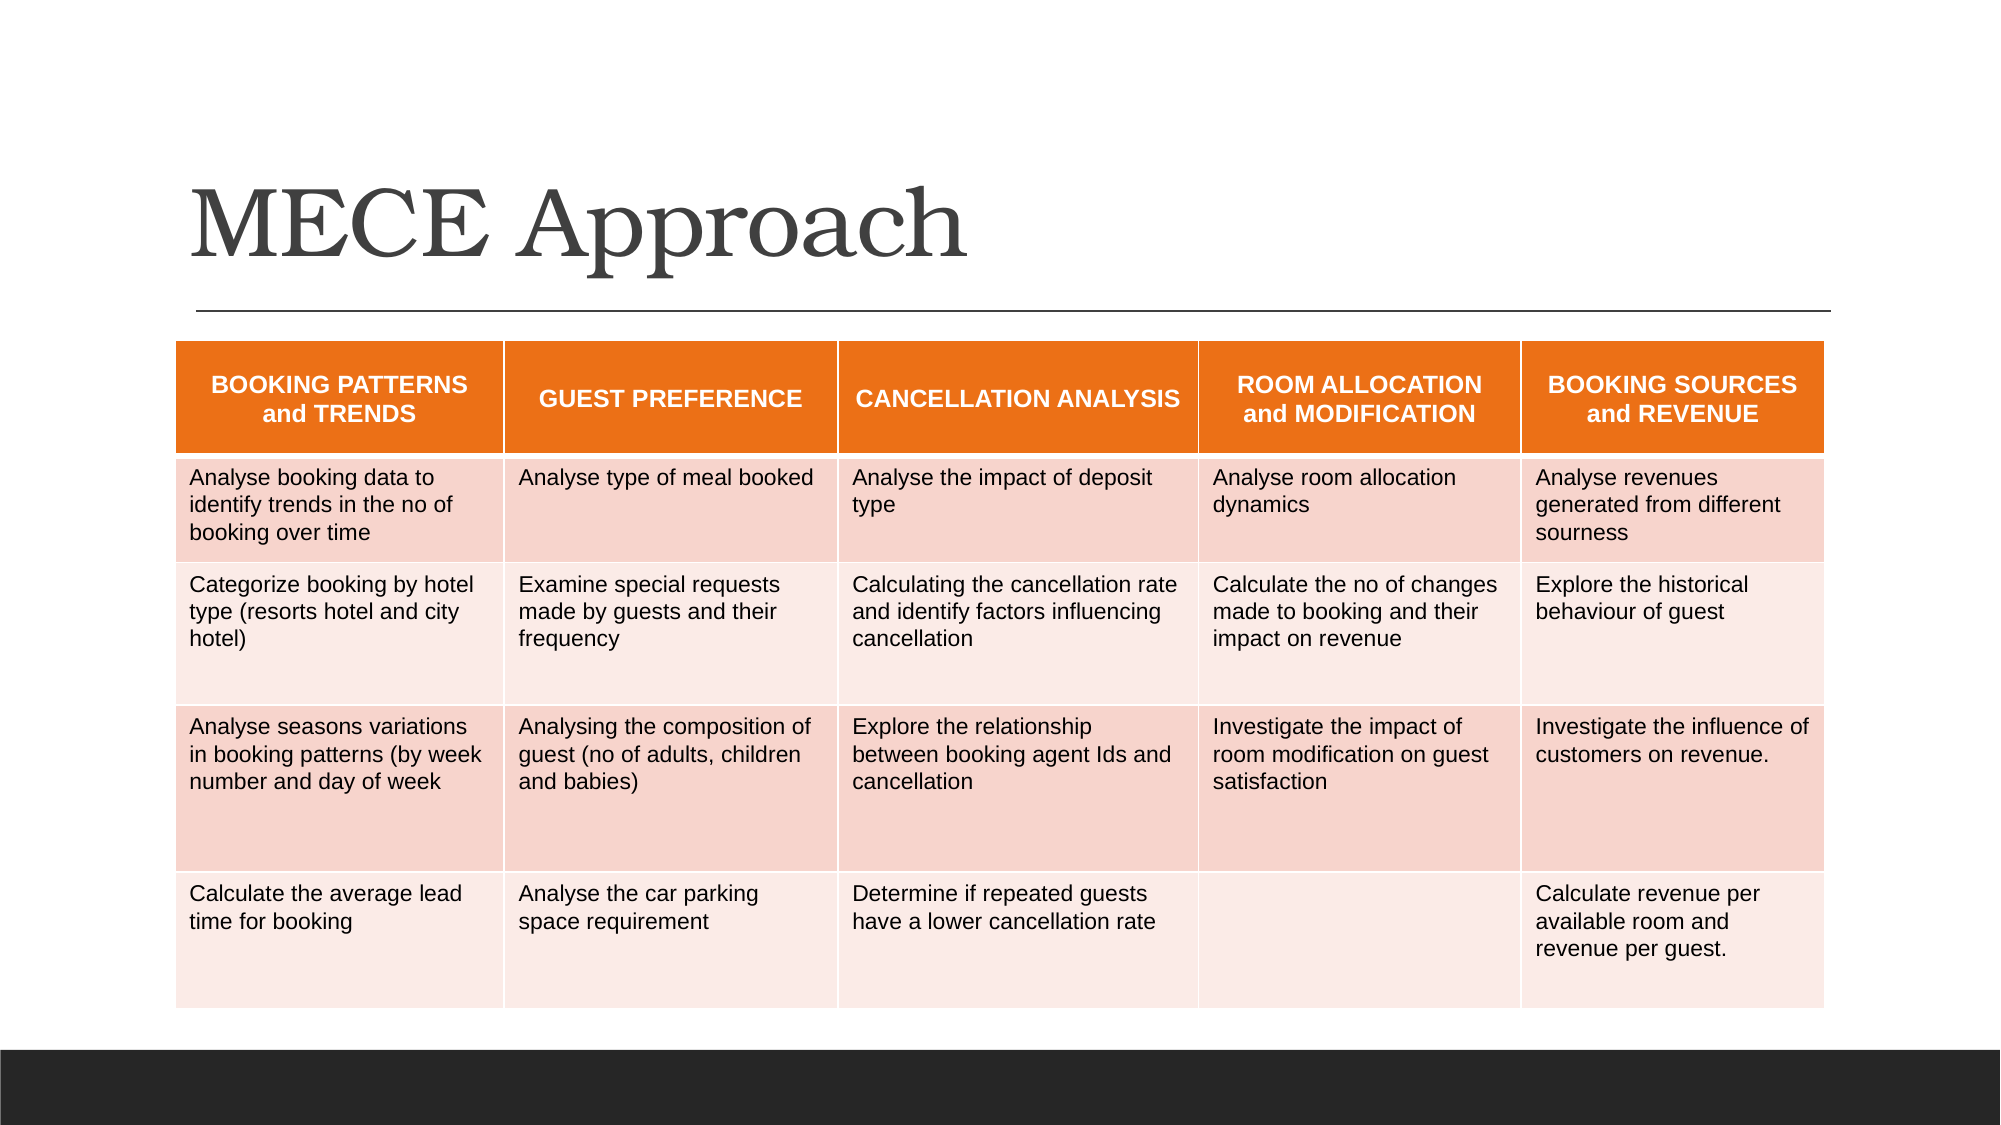

# MECE Approach
| BOOKING PATTERNS and TRENDS | GUEST PREFERENCE | CANCELLATION ANALYSIS | ROOM ALLOCATION and MODIFICATION | BOOKING SOURCES and REVENUE |
| --- | --- | --- | --- | --- |
| Analyse booking data to identify trends in the no of booking over time | Analyse type of meal booked | Analyse the impact of deposit type | Analyse room allocation dynamics | Analyse revenues generated from different sourness |
| Categorize booking by hotel type (resorts hotel and city hotel) | Examine special requests made by guests and their frequency | Calculating the cancellation rate and identify factors influencing cancellation | Calculate the no of changes made to booking and their impact on revenue | Explore the historical behaviour of guest |
| Analyse seasons variations in booking patterns (by week number and day of week | Analysing the composition of guest (no of adults, children and babies) | Explore the relationship between booking agent Ids and cancellation | Investigate the impact of room modification on guest satisfaction | Investigate the influence of customers on revenue. |
| Calculate the average lead time for booking | Analyse the car parking space requirement | Determine if repeated guests have a lower cancellation rate |  | Calculate revenue per available room and revenue per guest. |